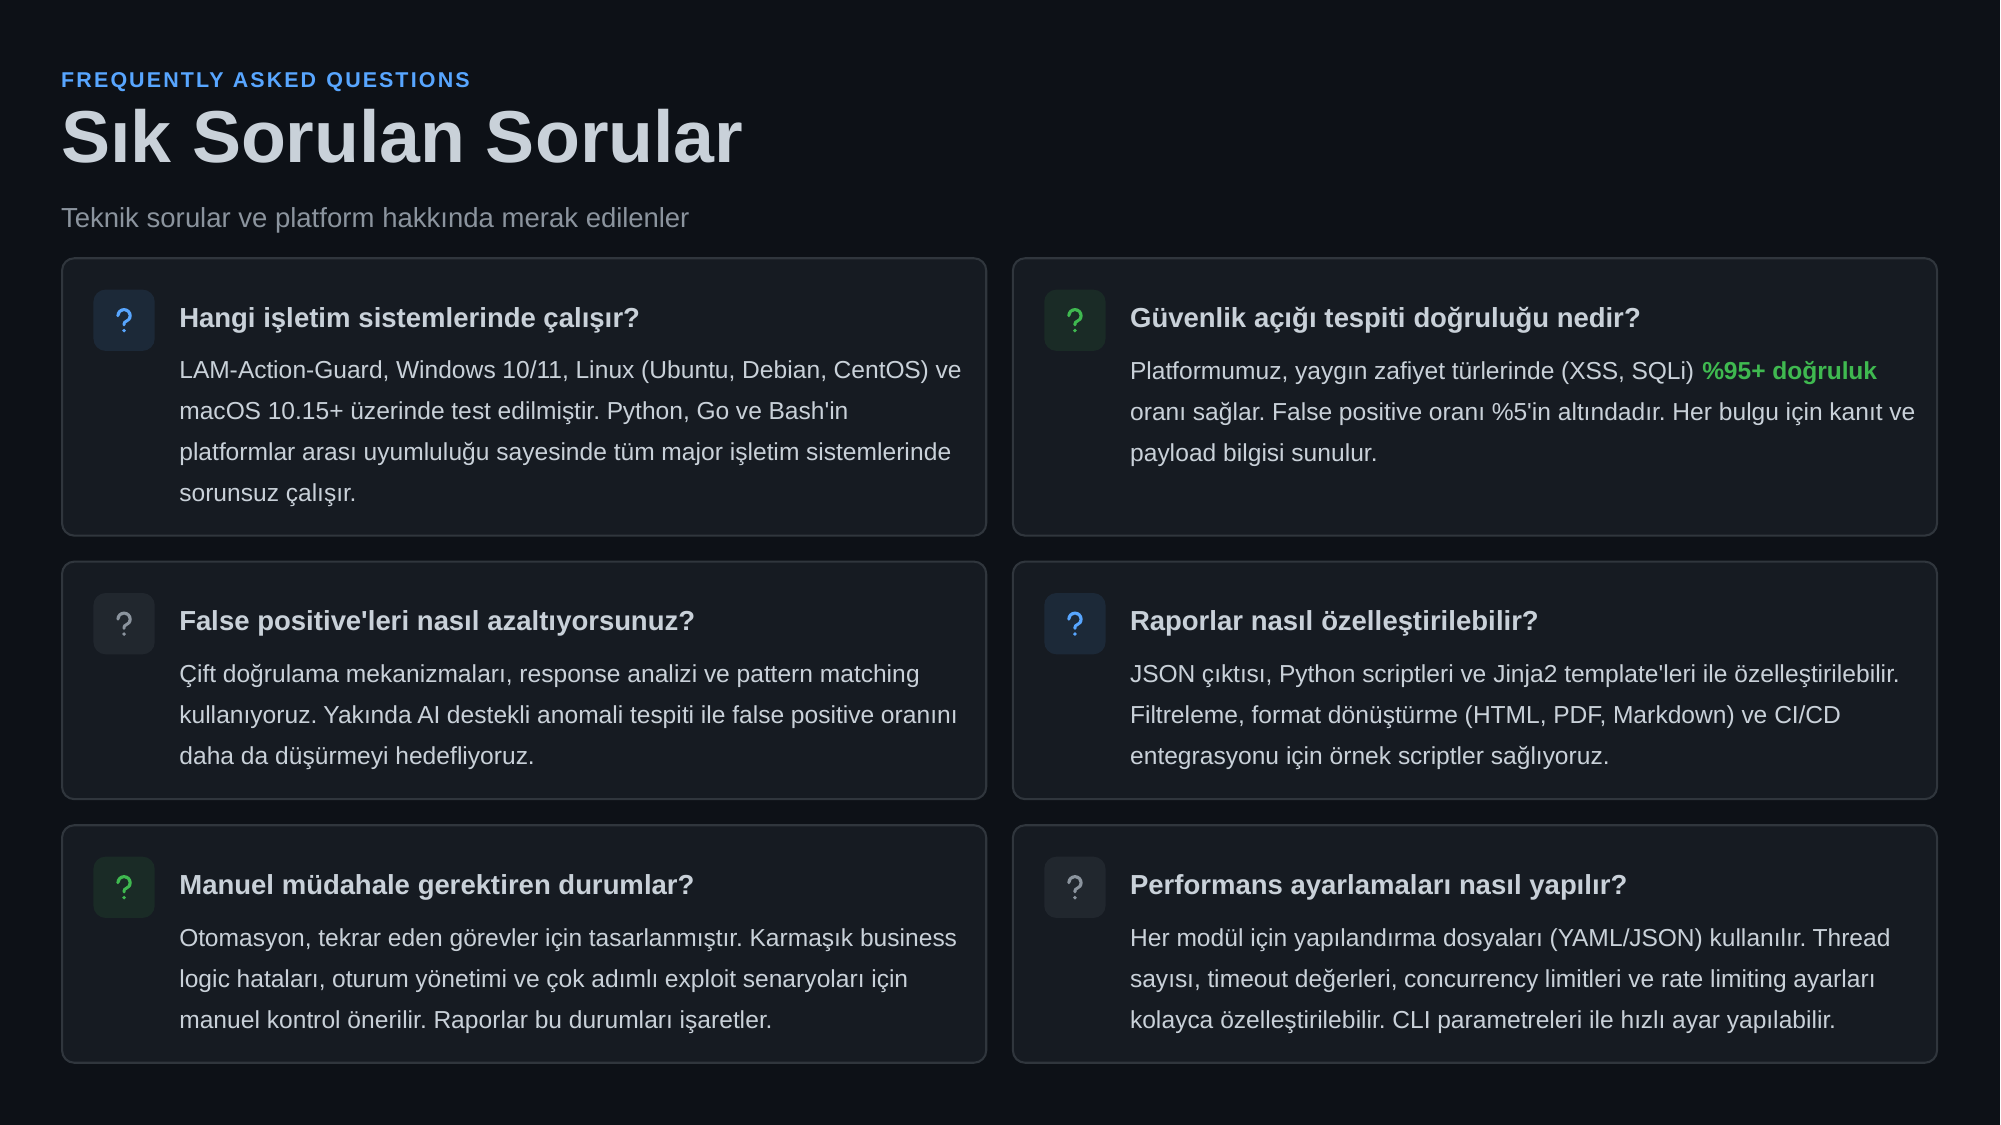

FREQUENTLY ASKED QUESTIONS
Sık Sorulan Sorular
Teknik sorular ve platform hakkında merak edilenler

Hangi işletim sistemlerinde çalışır?

Güvenlik açığı tespiti doğruluğu nedir?

LAM-Action-Guard, Windows 10/11, Linux (Ubuntu, Debian, CentOS) ve macOS 10.15+ üzerinde test edilmiştir. Python, Go ve Bash'in platformlar arası uyumluluğu sayesinde tüm major işletim sistemlerinde sorunsuz çalışır.
Platformumuz, yaygın zafiyet türlerinde (XSS, SQLi) %95+ doğruluk oranı sağlar. False positive oranı %5'in altındadır. Her bulgu için kanıt ve payload bilgisi sunulur.

False positive'leri nasıl azaltıyorsunuz?

Raporlar nasıl özelleştirilebilir?

Çift doğrulama mekanizmaları, response analizi ve pattern matching kullanıyoruz. Yakında AI destekli anomali tespiti ile false positive oranını daha da düşürmeyi hedefliyoruz.
JSON çıktısı, Python scriptleri ve Jinja2 template'leri ile özelleştirilebilir. Filtreleme, format dönüştürme (HTML, PDF, Markdown) ve CI/CD entegrasyonu için örnek scriptler sağlıyoruz.

Manuel müdahale gerektiren durumlar?

Performans ayarlamaları nasıl yapılır?

Otomasyon, tekrar eden görevler için tasarlanmıştır. Karmaşık business logic hataları, oturum yönetimi ve çok adımlı exploit senaryoları için manuel kontrol önerilir. Raporlar bu durumları işaretler.
Her modül için yapılandırma dosyaları (YAML/JSON) kullanılır. Thread sayısı, timeout değerleri, concurrency limitleri ve rate limiting ayarları kolayca özelleştirilebilir. CLI parametreleri ile hızlı ayar yapılabilir.